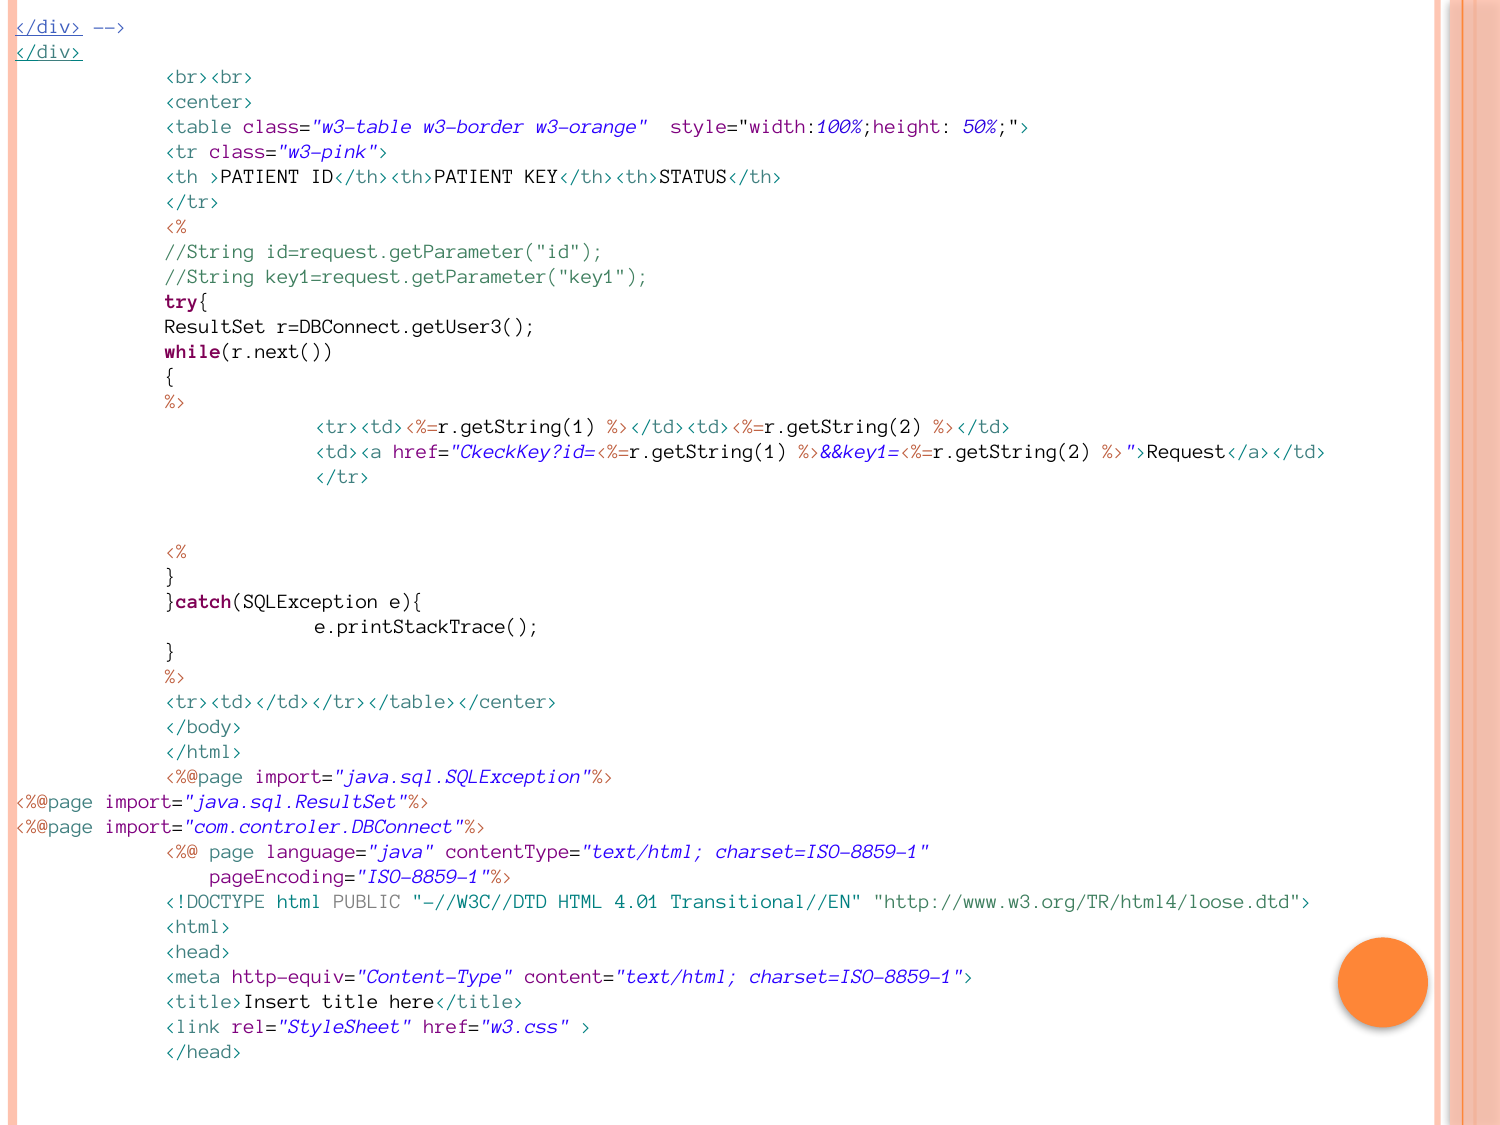

</div> -->
</div>
	<br><br>
	<center>
	<table class="w3-table w3-border w3-orange"  style="width:100%;height: 50%;">
	<tr class="w3-pink">
	<th >PATIENT ID</th><th>PATIENT KEY</th><th>STATUS</th>
	</tr>
	<%
	//String id=request.getParameter("id");
	//String key1=request.getParameter("key1");
	try{
	ResultSet r=DBConnect.getUser3();
	while(r.next())
	{
	%>
		<tr><td><%=r.getString(1) %></td><td><%=r.getString(2) %></td>
		<td><a href="CkeckKey?id=<%=r.getString(1) %>&&key1=<%=r.getString(2) %>">Request</a></td>
		</tr>

	<%
	}
	}catch(SQLException e){
		e.printStackTrace();
	}
	%>
	<tr><td></td></tr></table></center>
	</body>
	</html>
	<%@page import="java.sql.SQLException"%>
<%@page import="java.sql.ResultSet"%>
<%@page import="com.controler.DBConnect"%>
	<%@ page language="java" contentType="text/html; charset=ISO-8859-1"
	    pageEncoding="ISO-8859-1"%>
	<!DOCTYPE html PUBLIC "-//W3C//DTD HTML 4.01 Transitional//EN" "http://www.w3.org/TR/html4/loose.dtd">
	<html>
	<head>
	<meta http-equiv="Content-Type" content="text/html; charset=ISO-8859-1">
	<title>Insert title here</title>
	<link rel="StyleSheet" href="w3.css" >
	</head>